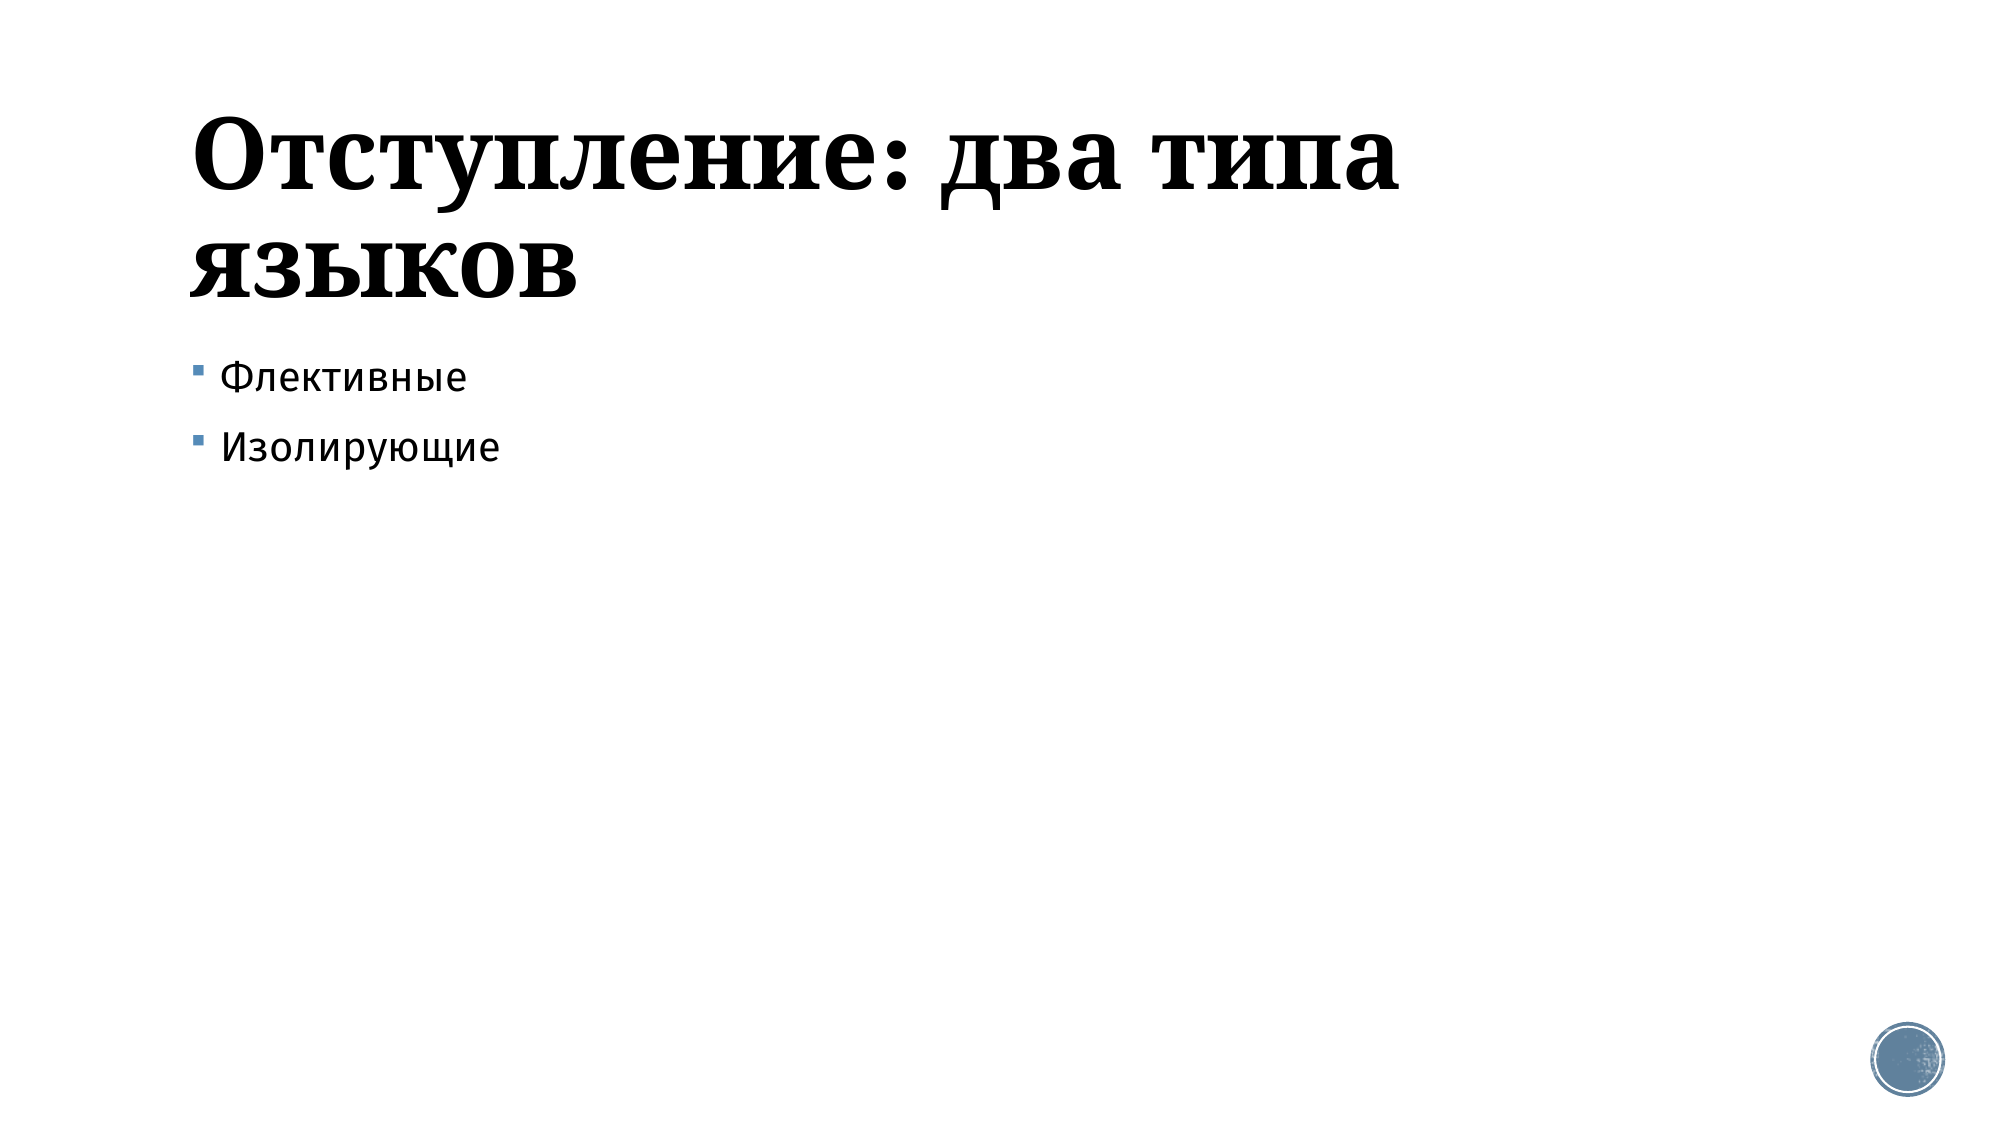

# Отступление: два типа языков
Флективные
Изолирующие